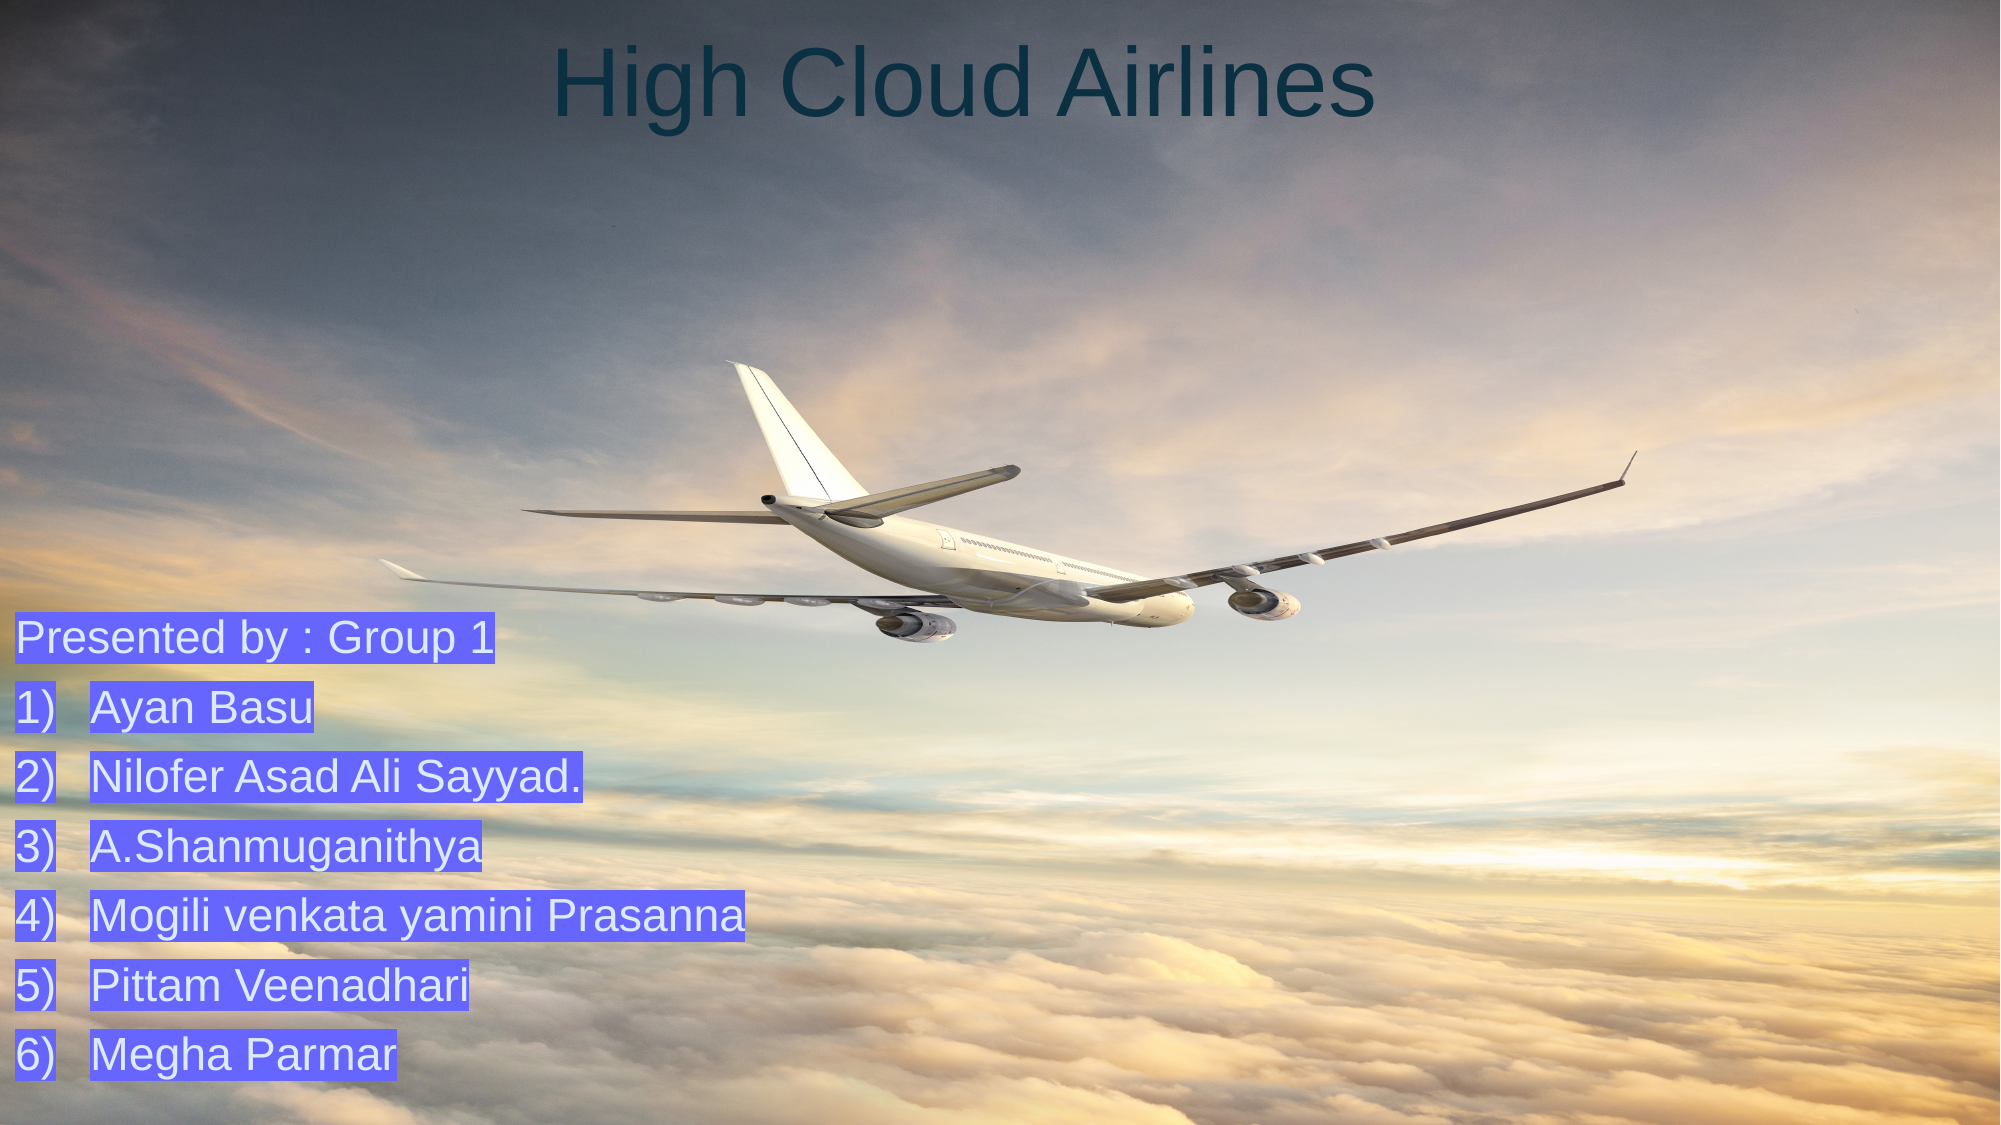

# High Cloud Airlines
Presented by : Group 1
Ayan Basu
Nilofer Asad Ali Sayyad.
A.Shanmuganithya
Mogili venkata yamini Prasanna
Pittam Veenadhari
Megha Parmar